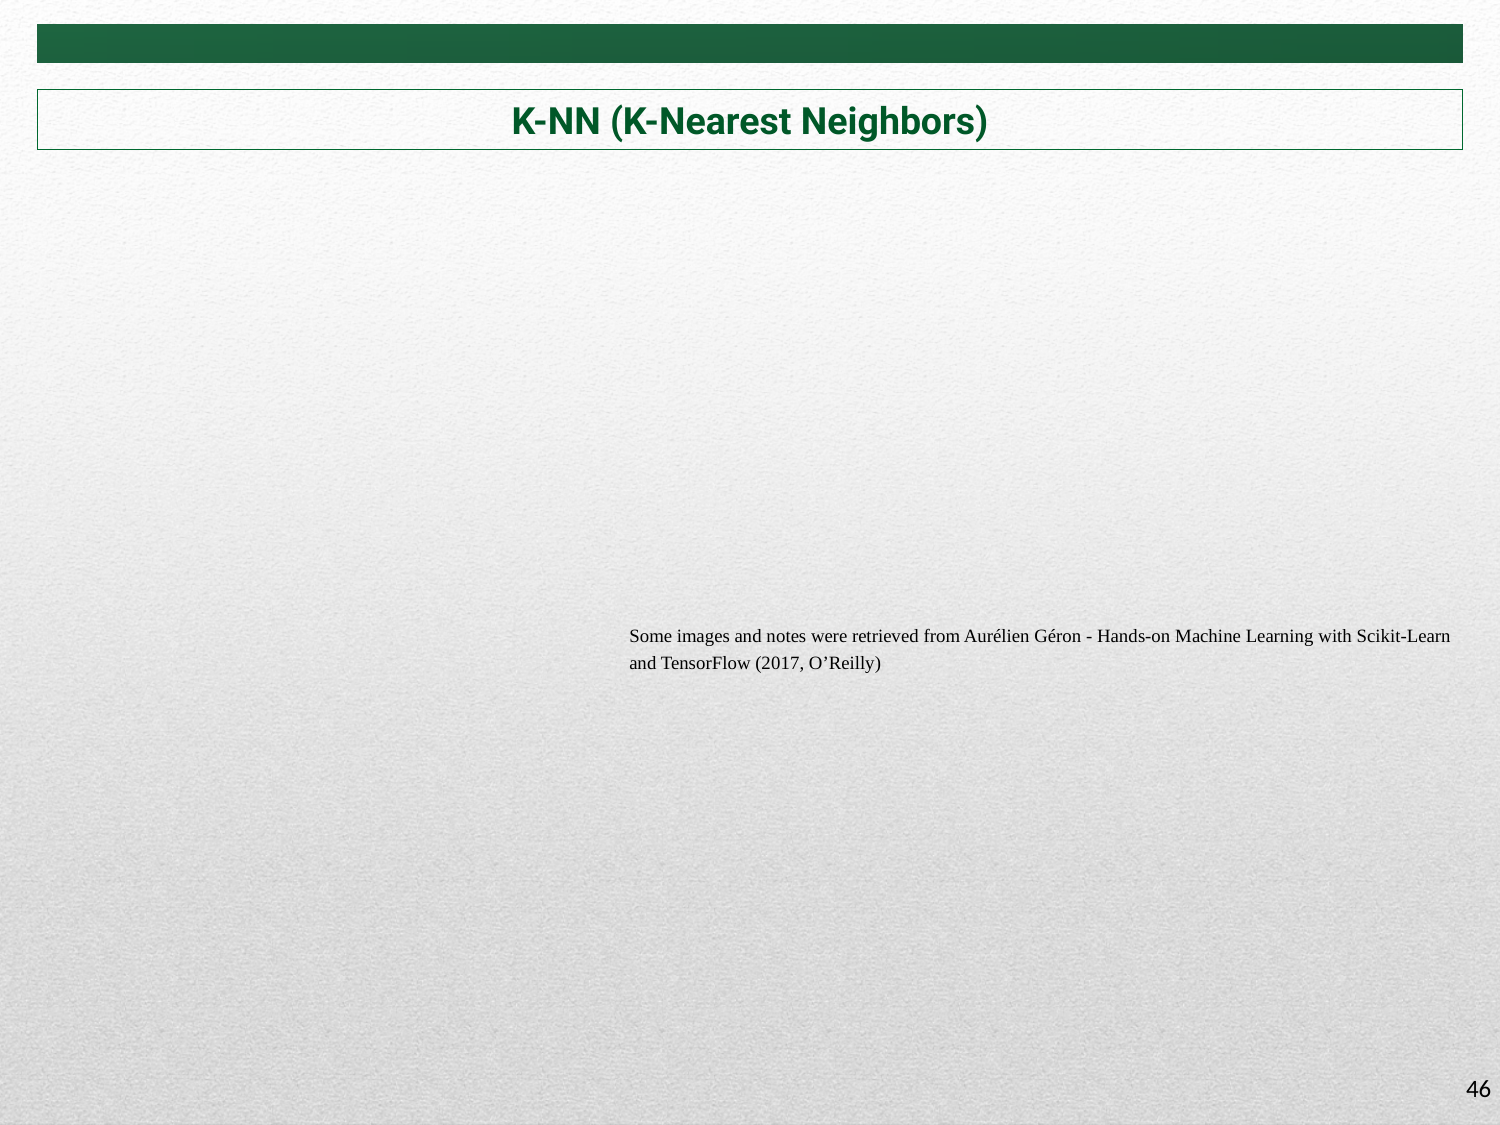

# K-NN (K-Nearest Neighbors)
Some images and notes were retrieved from Aurélien Géron - Hands-on Machine Learning with Scikit-Learn and TensorFlow (2017, O’Reilly)
46